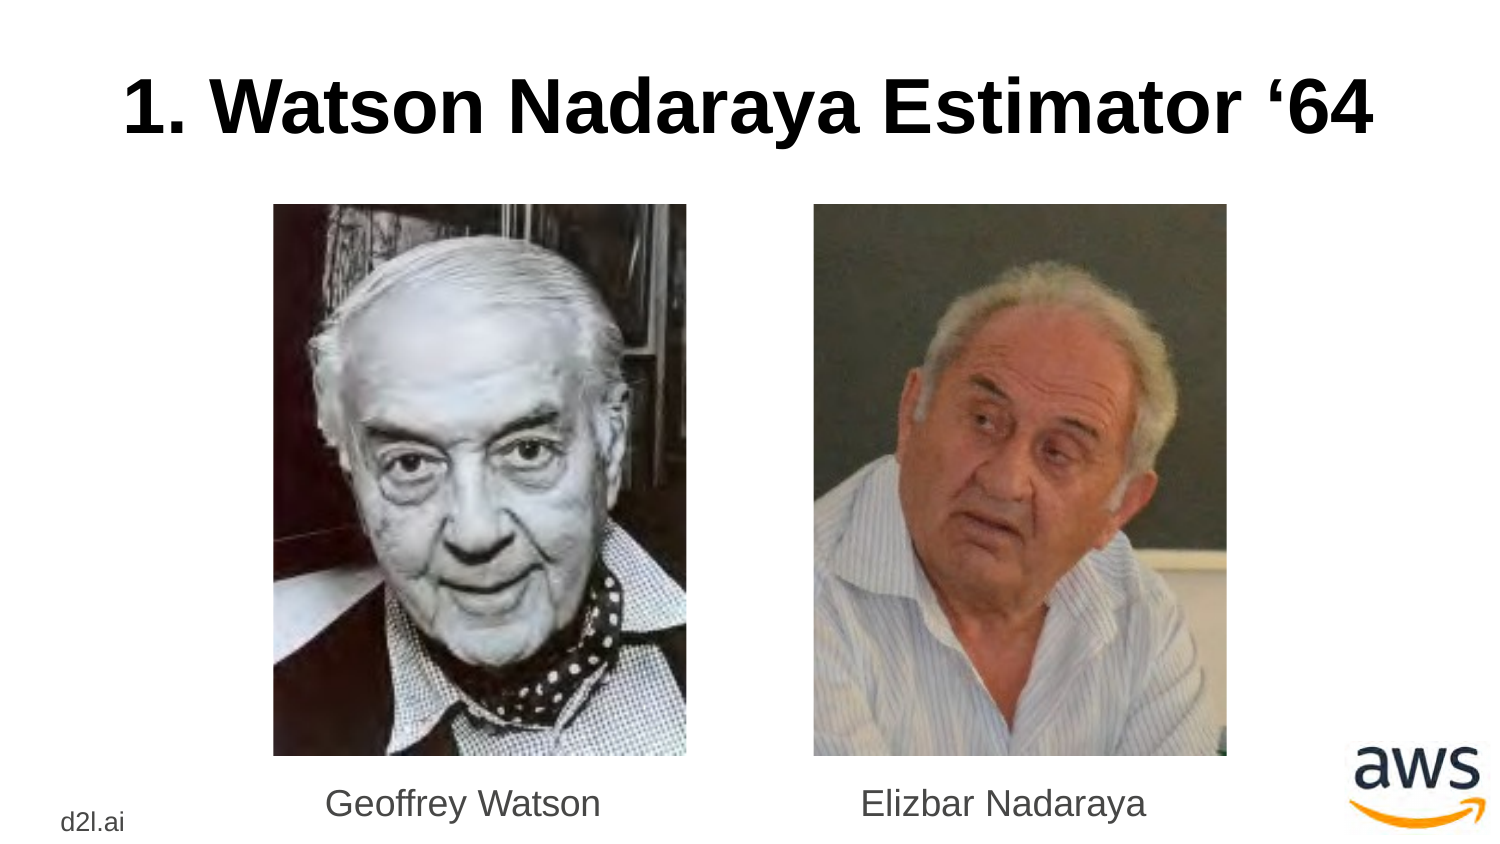

# 1. Watson Nadaraya Estimator ‘64

Geoffrey Watson
Elizbar Nadaraya
d2l.ai